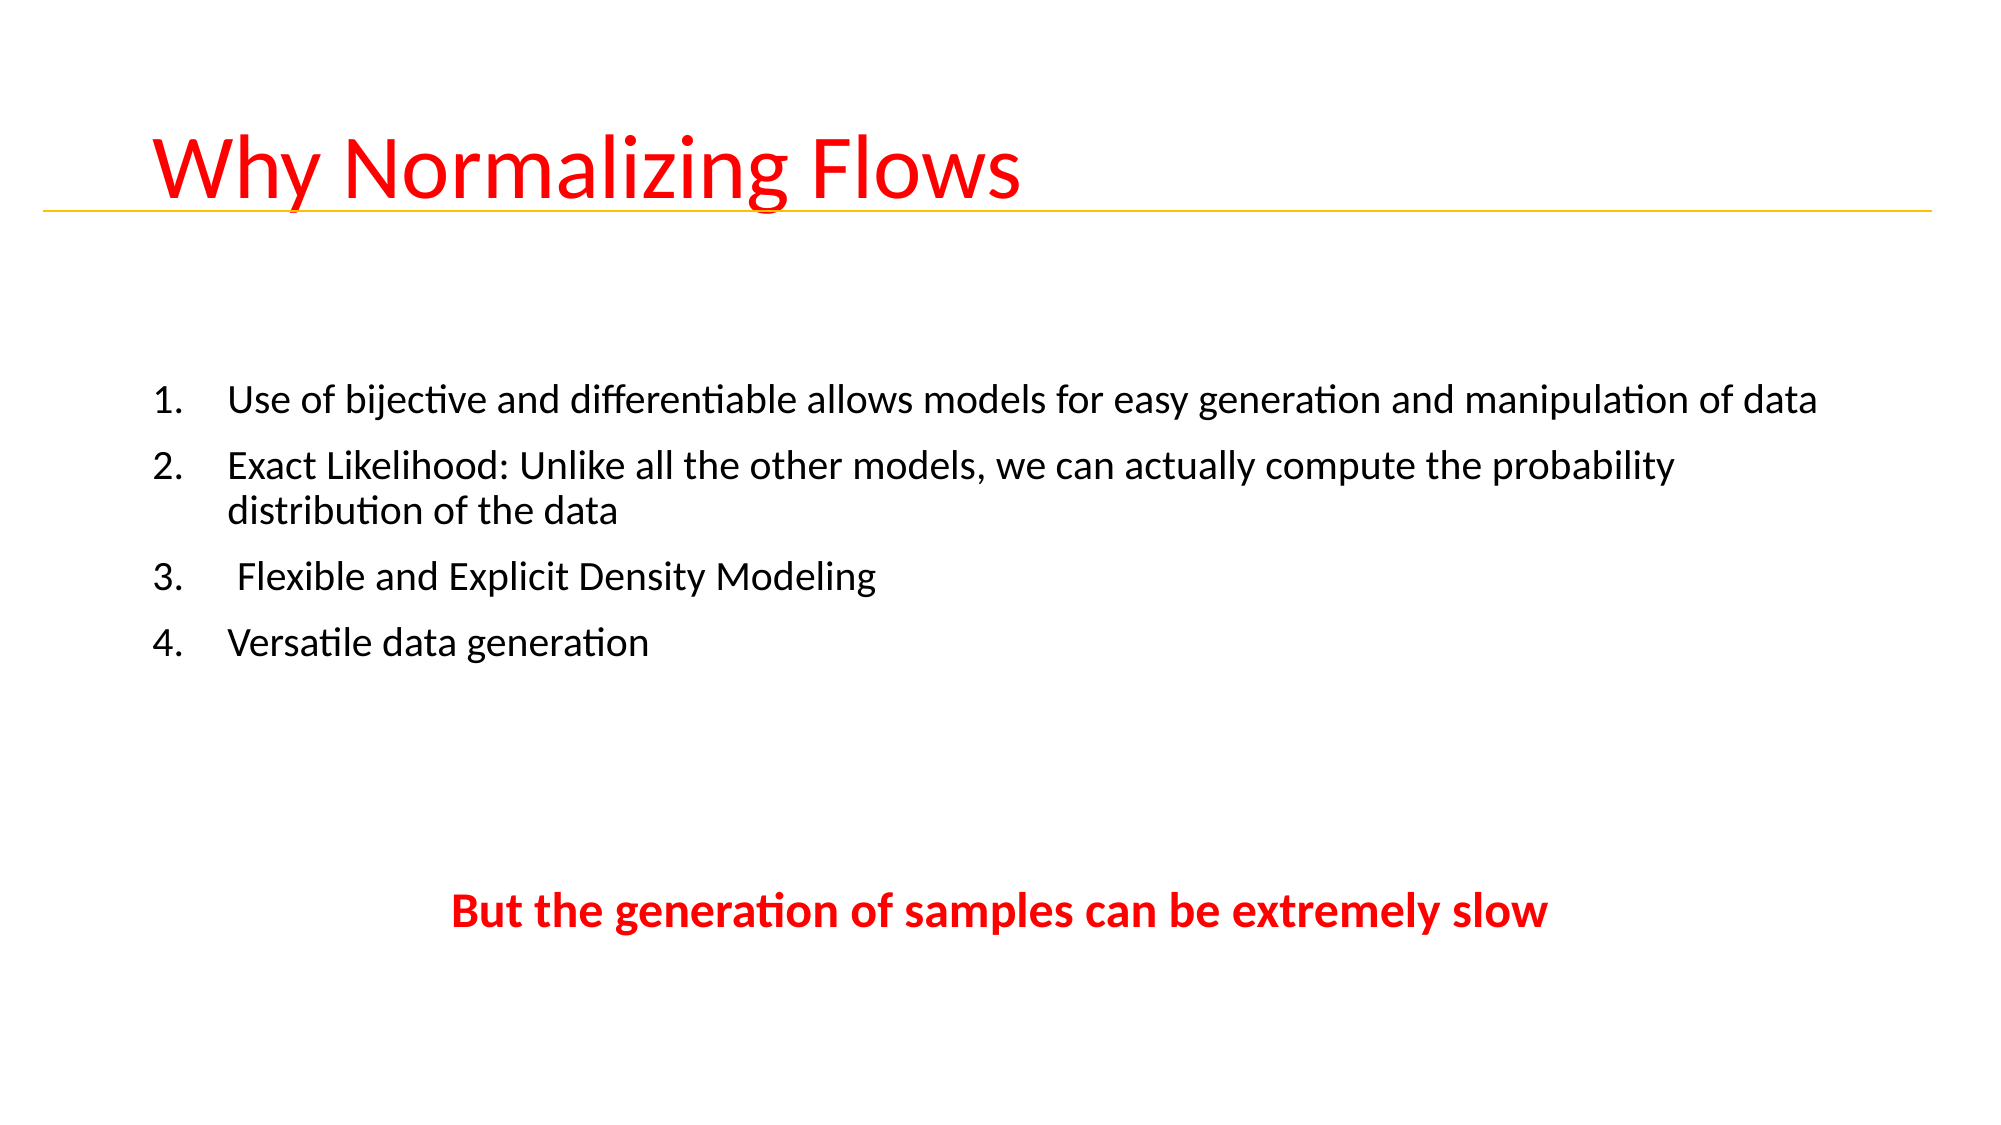

# Why Normalizing Flows

Use of bijective and differentiable allows models for easy generation and manipulation of data
Exact Likelihood: Unlike all the other models, we can actually compute the probability distribution of the data
 Flexible and Explicit Density Modeling
Versatile data generation

But the generation of samples can be extremely slow